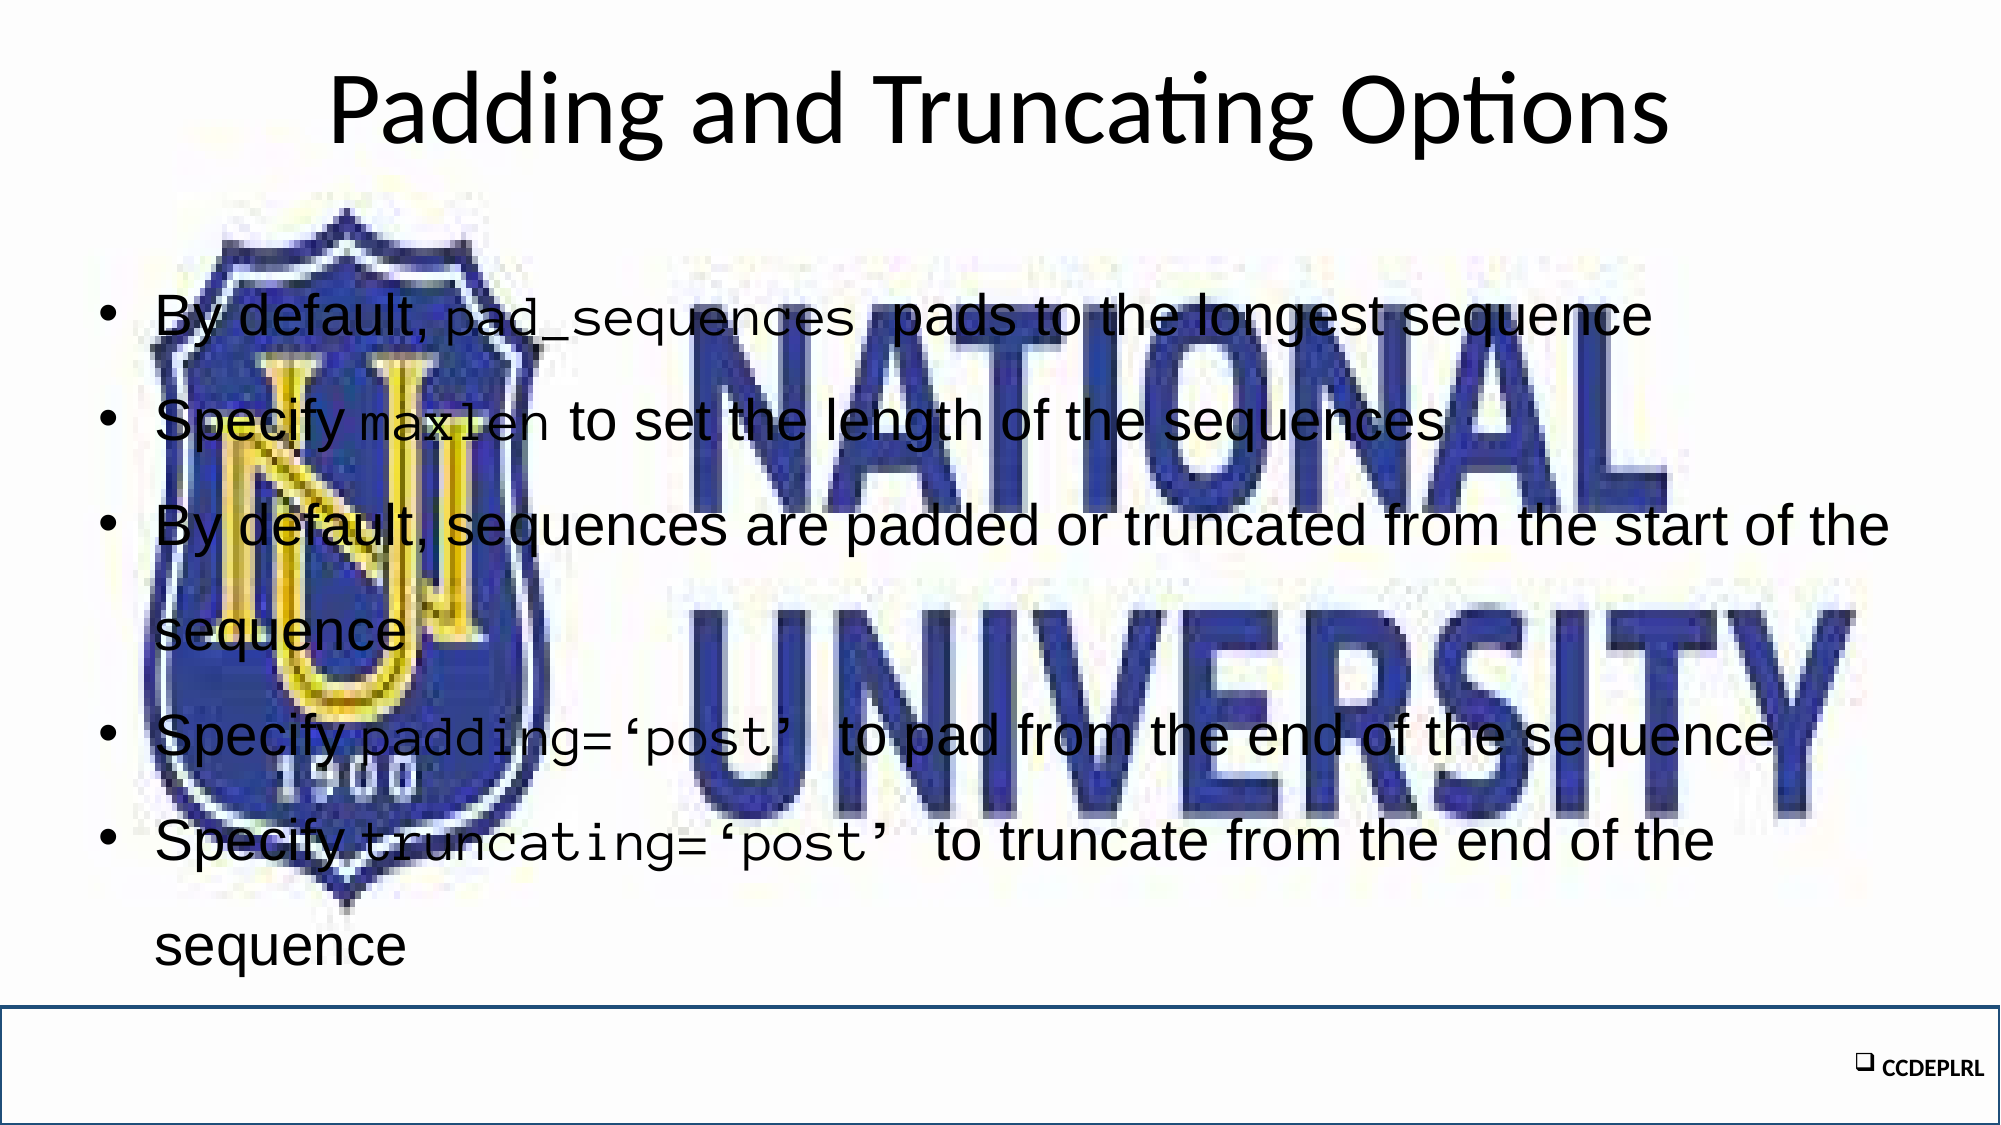

# Padding and Truncating Options

By default, pad_sequences pads to the longest sequence
Specify maxlen to set the length of the sequences
By default, sequences are padded or truncated from the start of the sequence
Specify padding=‘post’ to pad from the end of the sequence
Specify truncating=‘post’ to truncate from the end of the sequence
CCDEPLRL